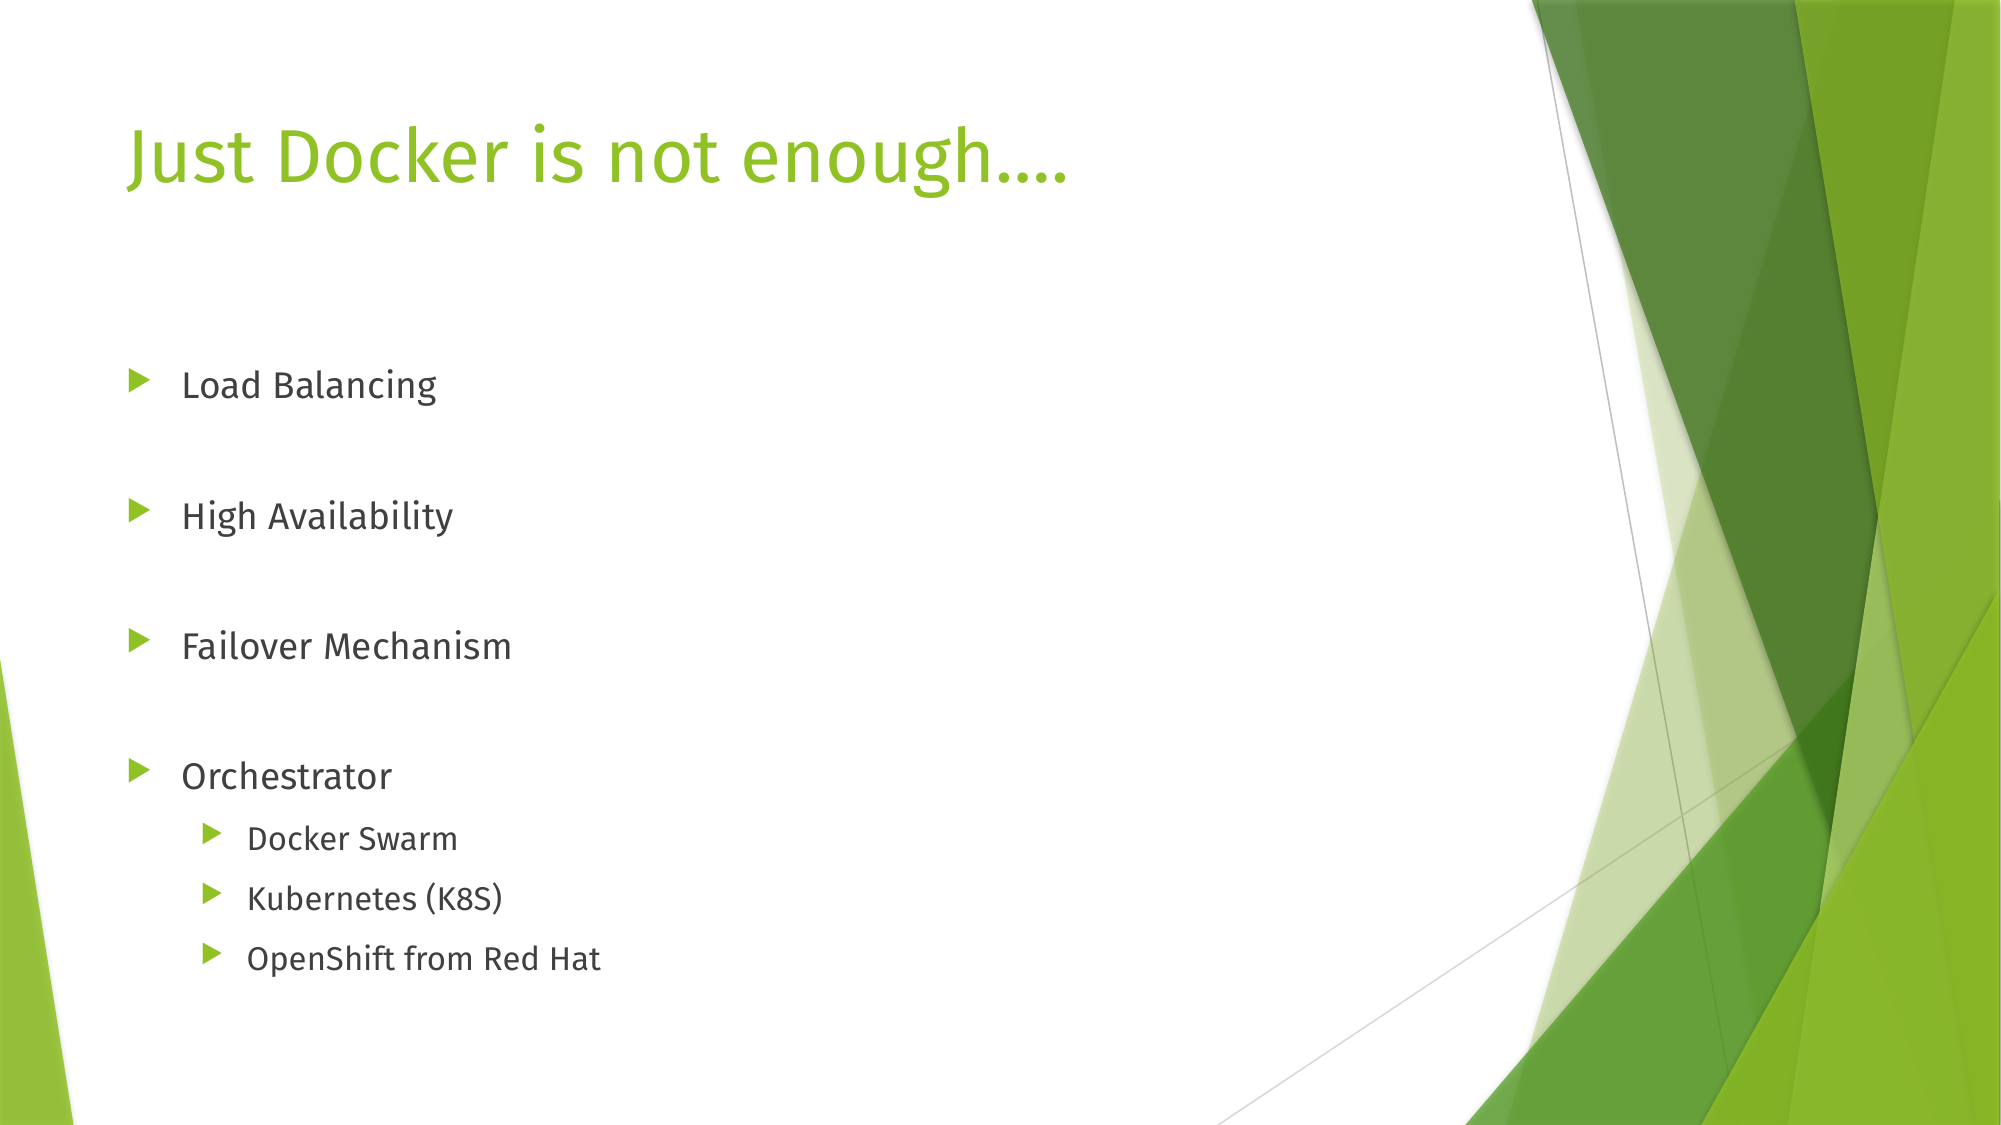

# Just Docker is not enough….
Load Balancing

High Availability

Failover Mechanism

Orchestrator
Docker Swarm
Kubernetes (K8S)
OpenShift from Red Hat